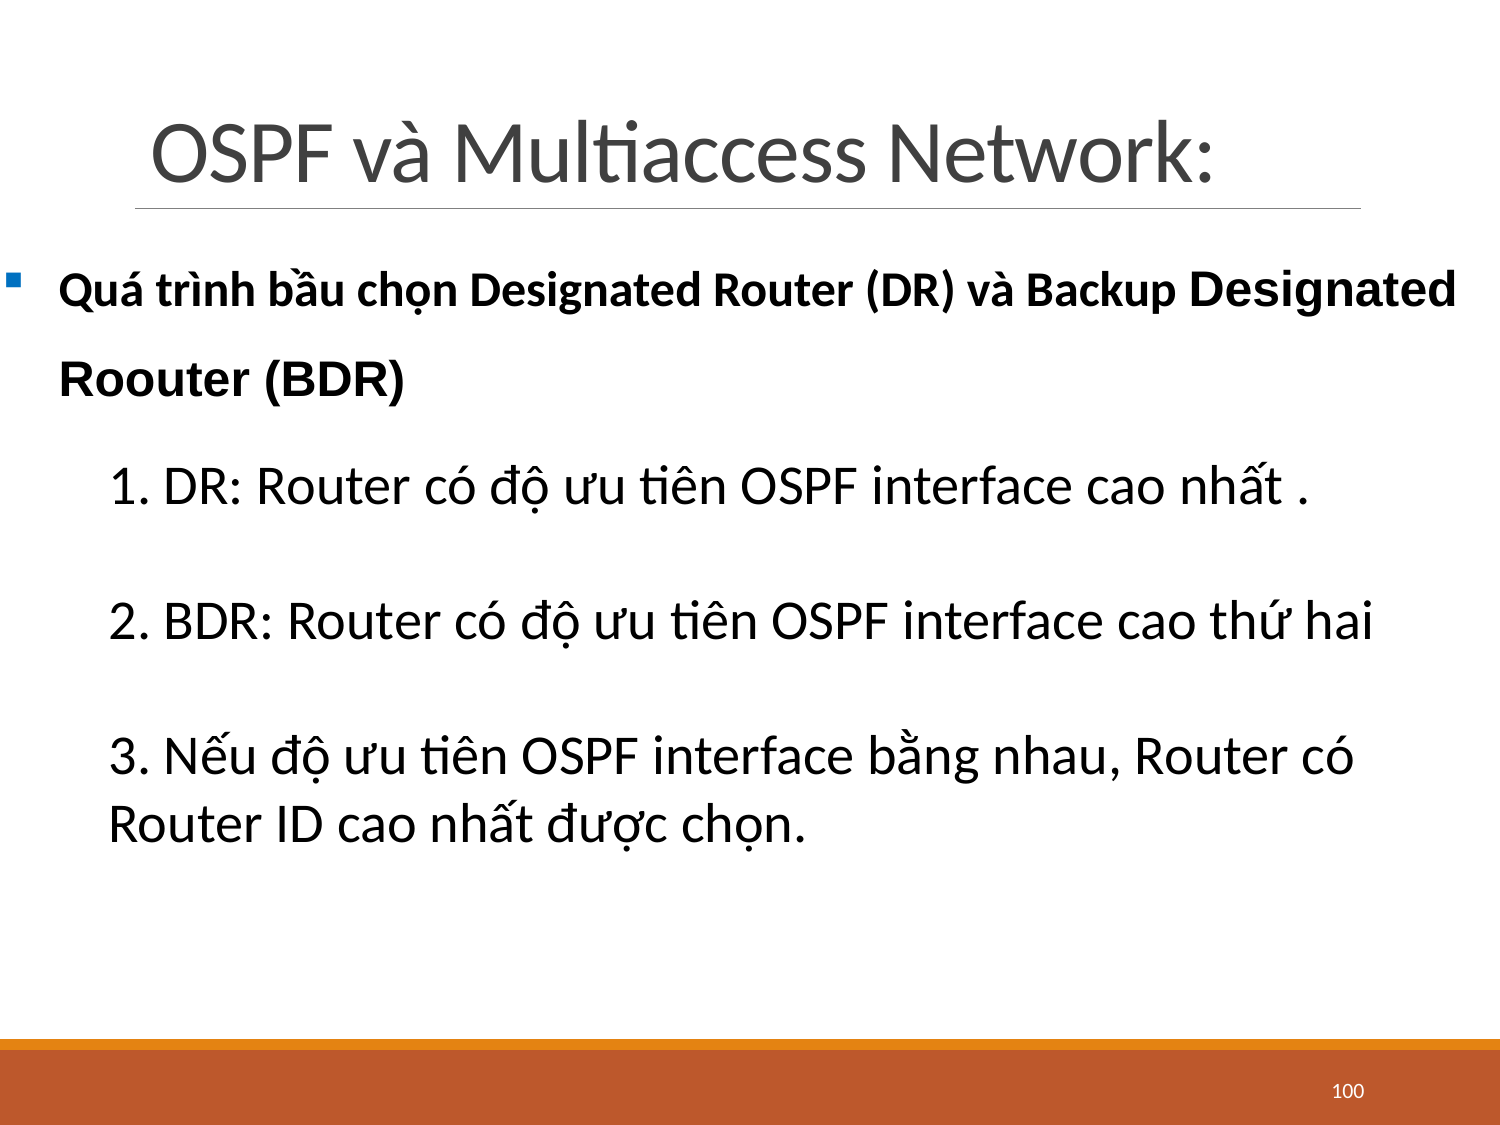

# OSPF và Multiaccess Network:
Quá trình bầu chọn Designated Router (DR) và Backup Designated Roouter (BDR)
1. DR: Router có độ ưu tiên OSPF interface cao nhất .

2. BDR: Router có độ ưu tiên OSPF interface cao thứ hai

3. Nếu độ ưu tiên OSPF interface bằng nhau, Router có Router ID cao nhất được chọn.
100